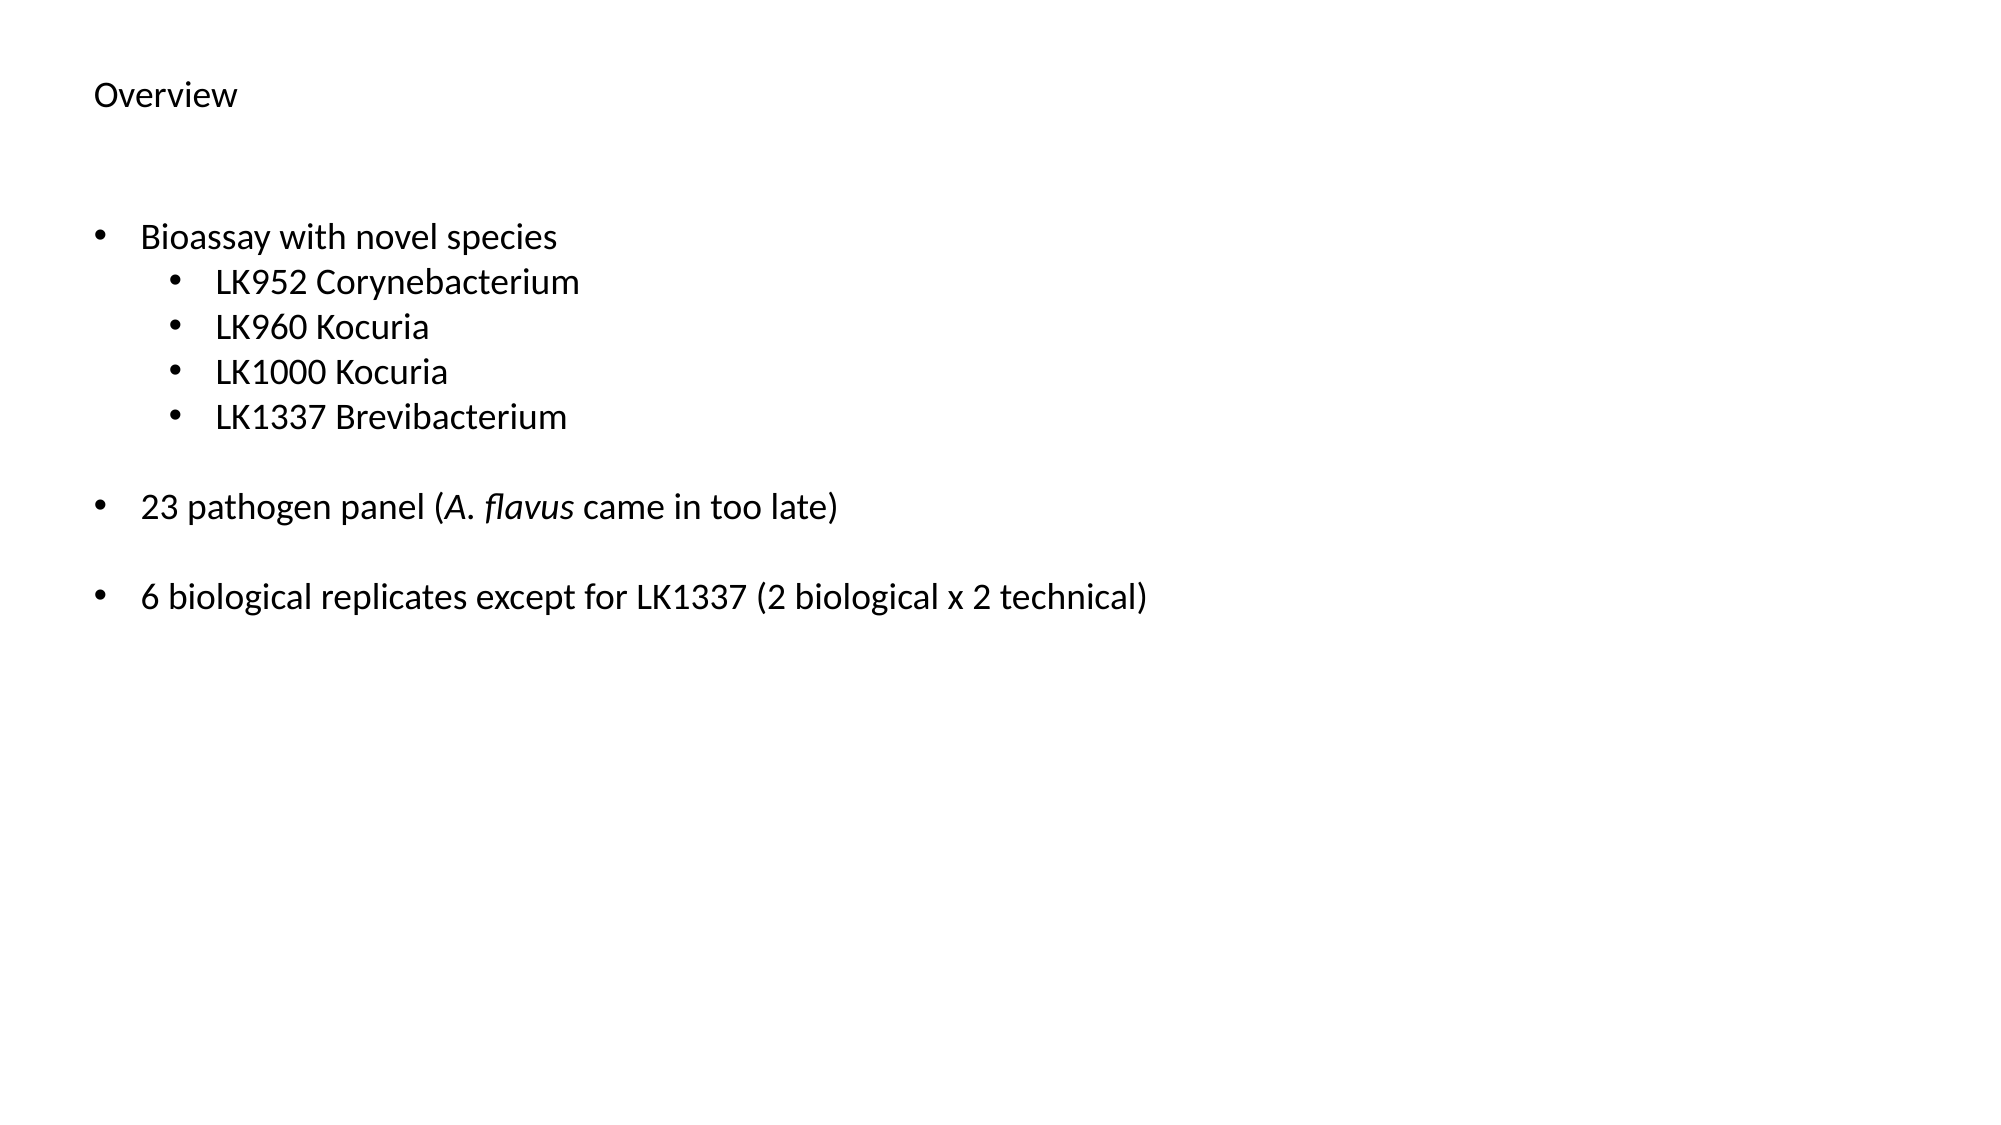

Overview
Bioassay with novel species
LK952 Corynebacterium
LK960 Kocuria
LK1000 Kocuria
LK1337 Brevibacterium

23 pathogen panel (A. flavus came in too late)

6 biological replicates except for LK1337 (2 biological x 2 technical)